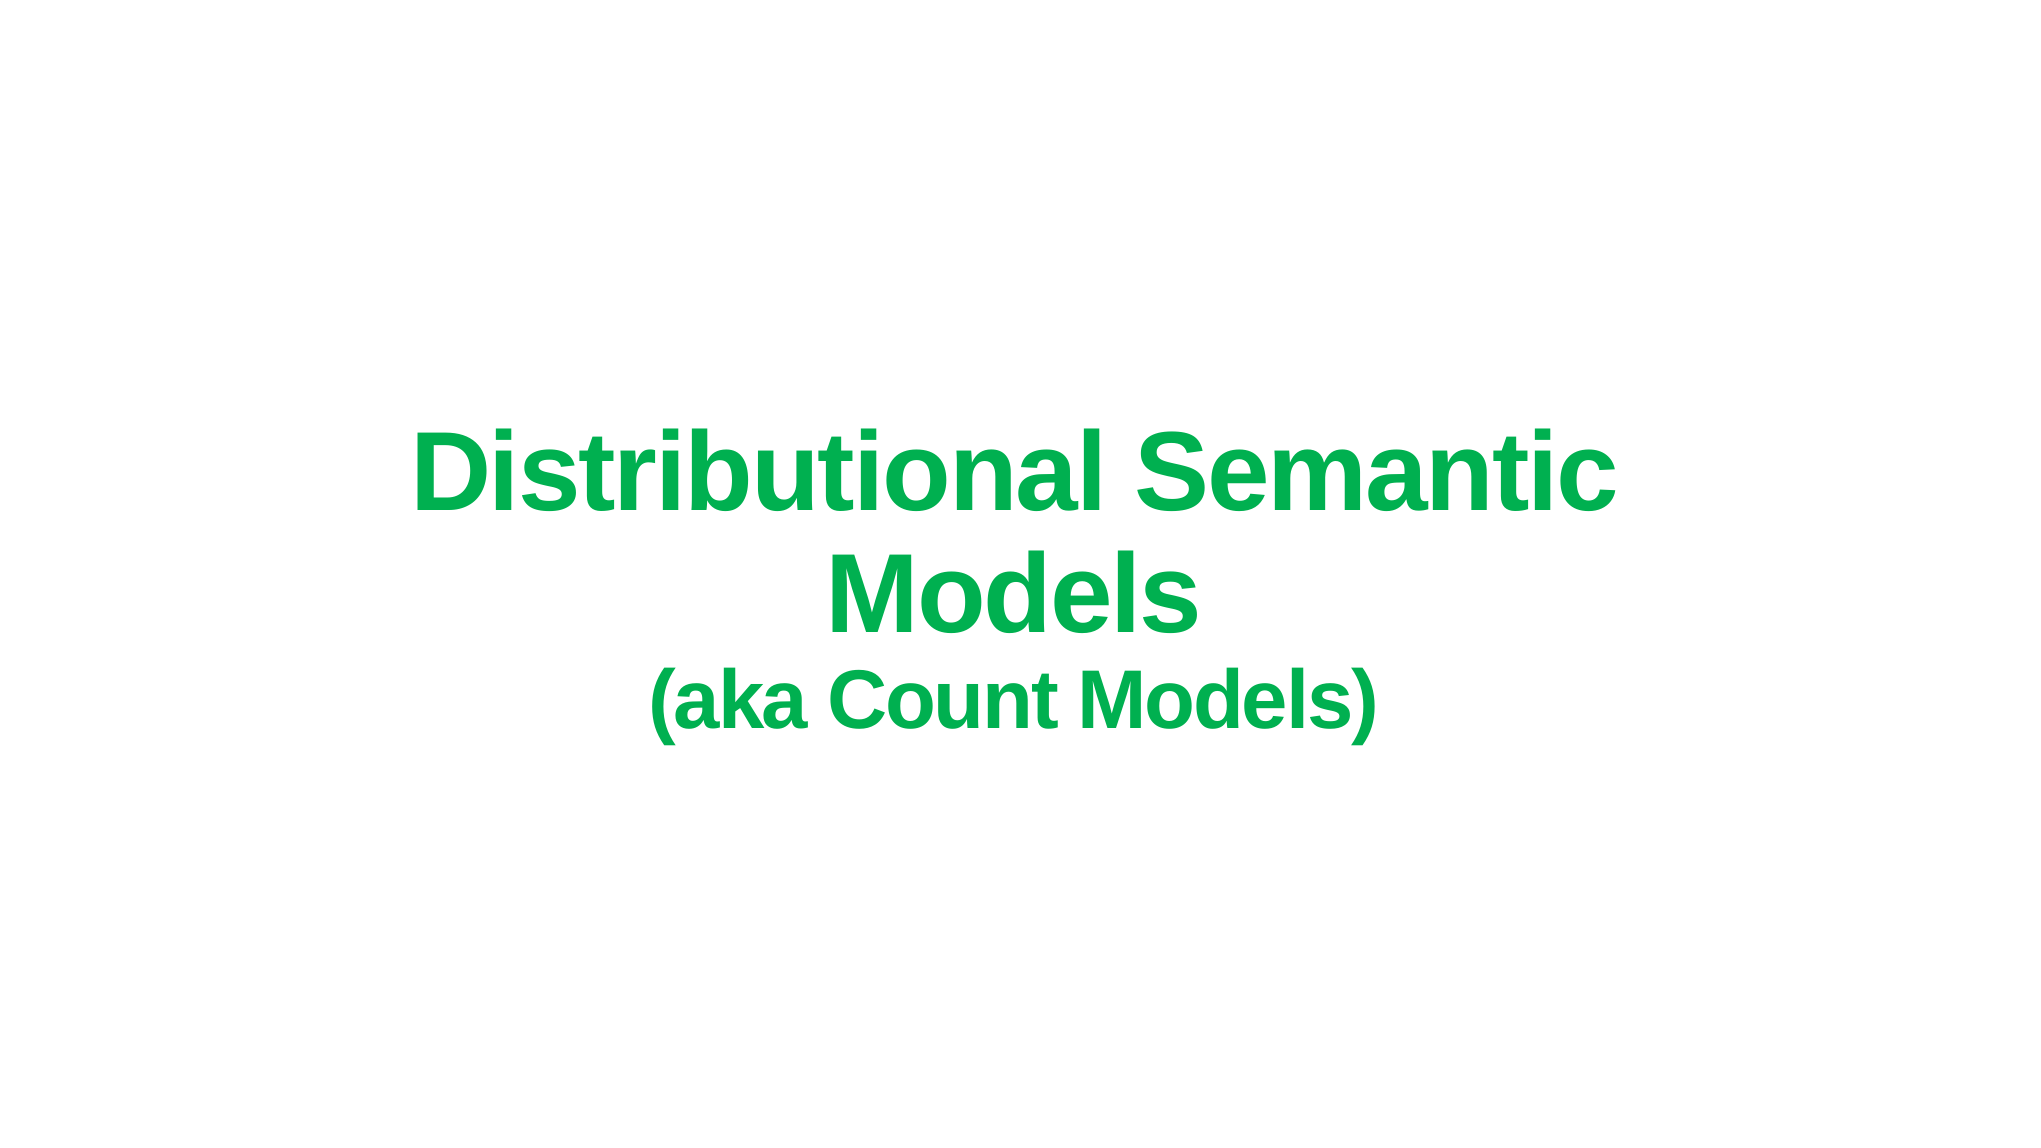

# Distributional Semantic Models (aka Count Models)